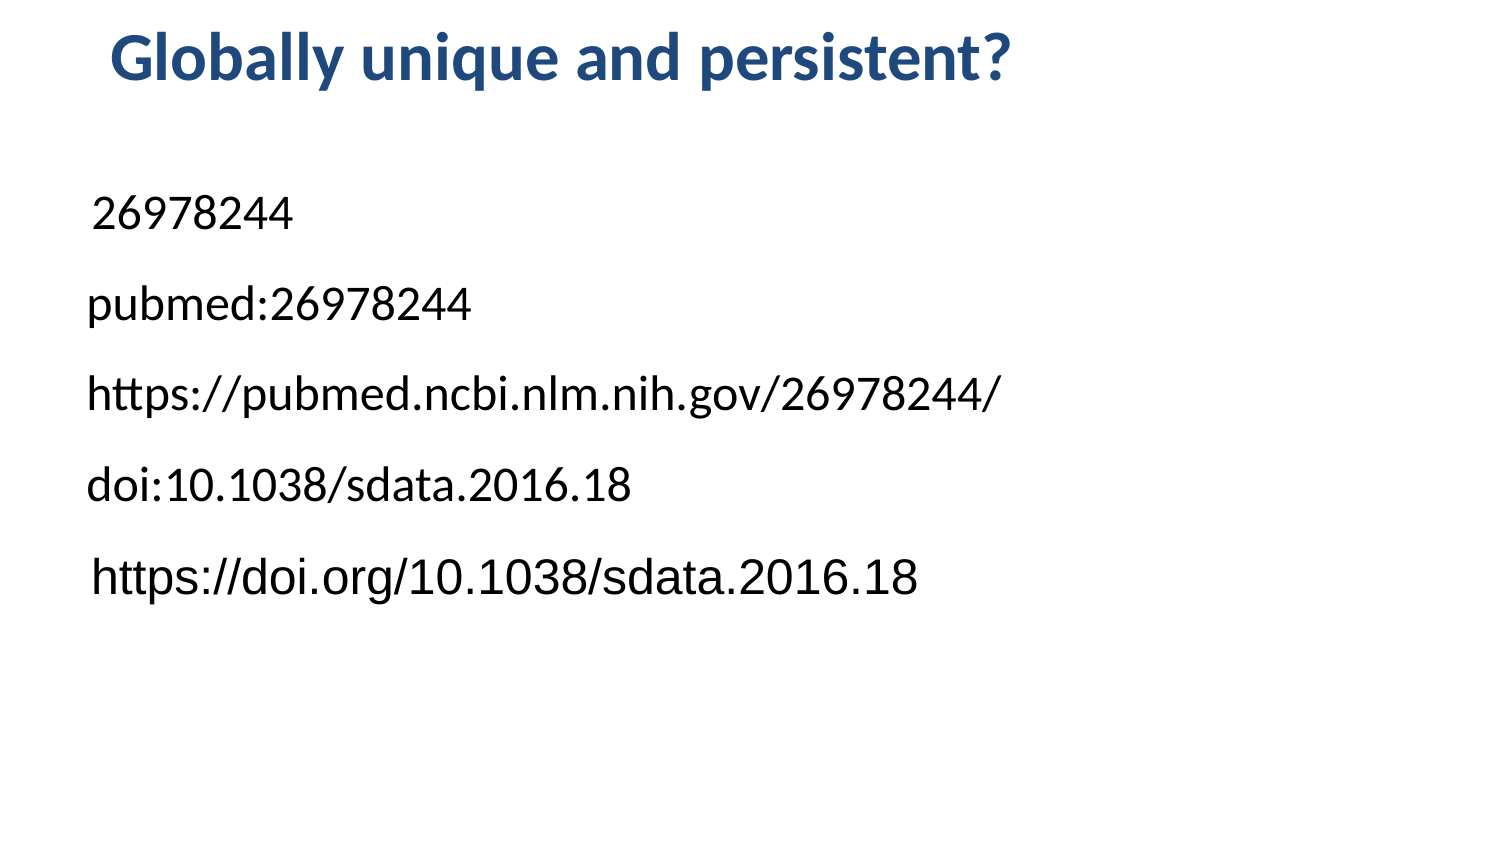

# Globally unique and persistent?
 26978244
pubmed:26978244
https://pubmed.ncbi.nlm.nih.gov/26978244/
doi:10.1038/sdata.2016.18
https://doi.org/10.1038/sdata.2016.18